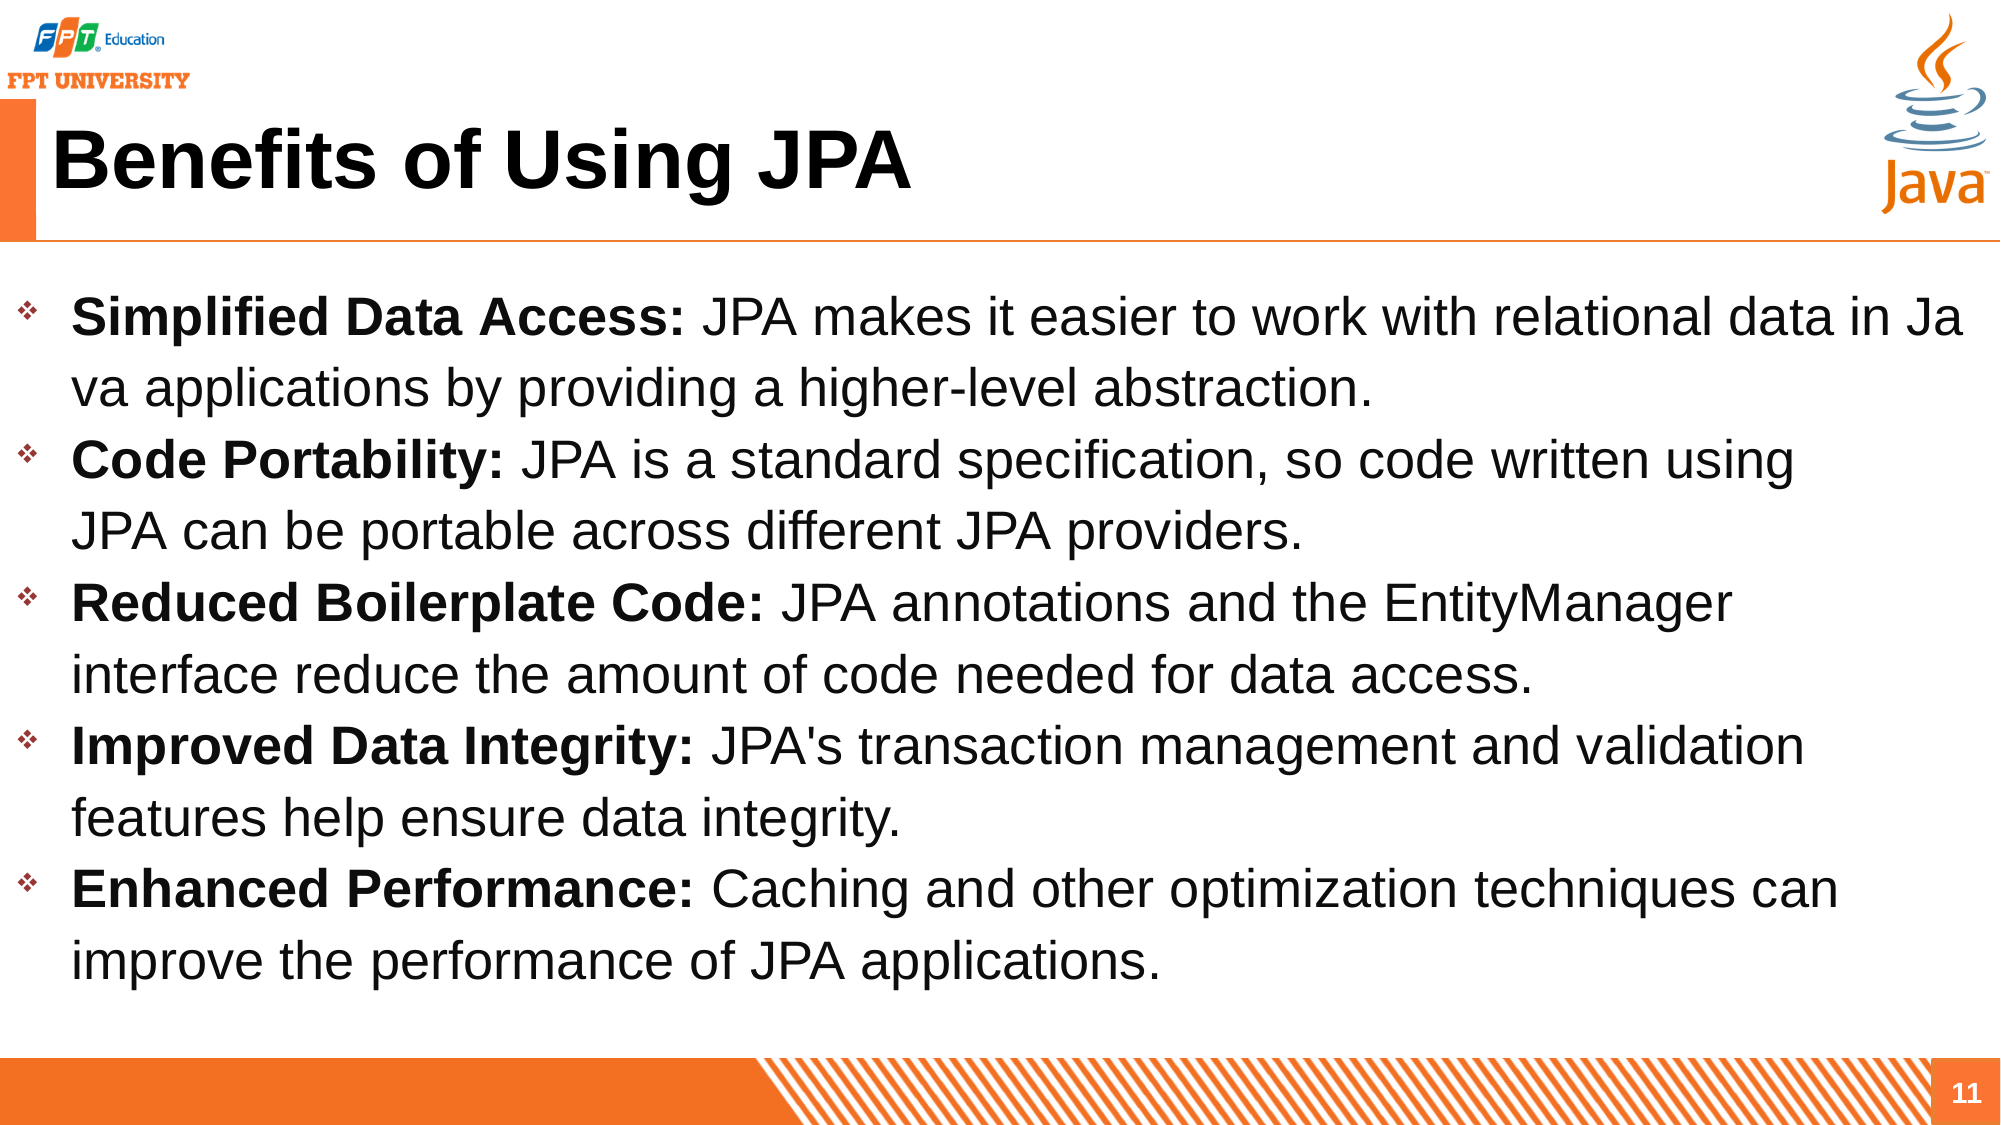

# Benefits of Using JPA
Simplified Data Access: JPA makes it easier to work with relational data in Java applications by providing a higher-level abstraction.
Code Portability: JPA is a standard specification, so code written using 
JPA can be portable across different JPA providers.
Reduced Boilerplate Code: JPA annotations and the EntityManager 
interface reduce the amount of code needed for data access.
Improved Data Integrity: JPA's transaction management and validation 
features help ensure data integrity.
Enhanced Performance: Caching and other optimization techniques can 
improve the performance of JPA applications.

11